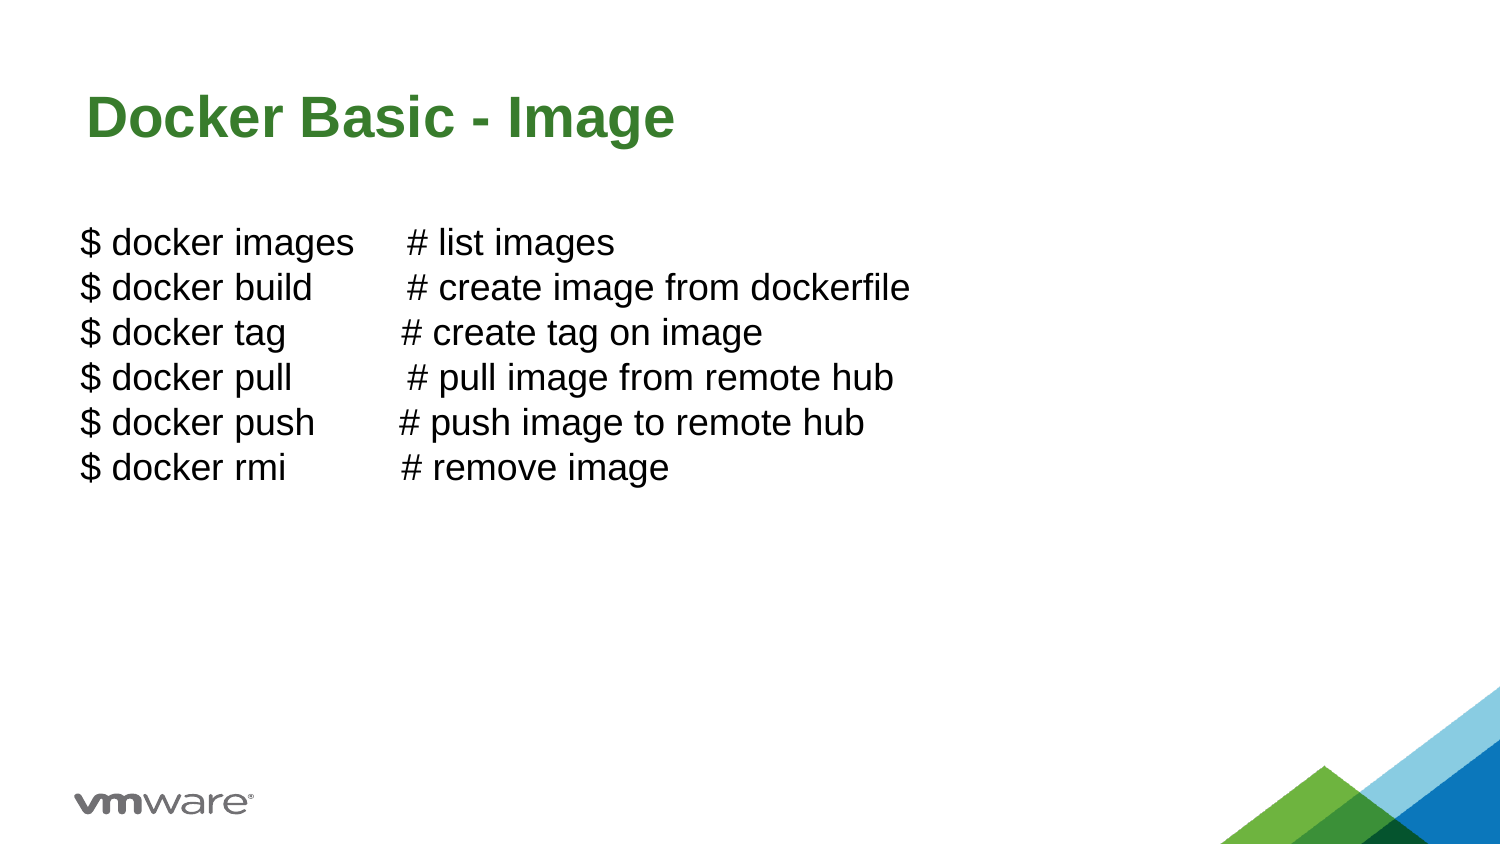

# Docker Basic - Image
$ docker images     # list images
$ docker build         # create image from dockerfile
$ docker tag           # create tag on image
$ docker pull           # pull image from remote hub
$ docker push        # push image to remote hub
$ docker rmi           # remove image